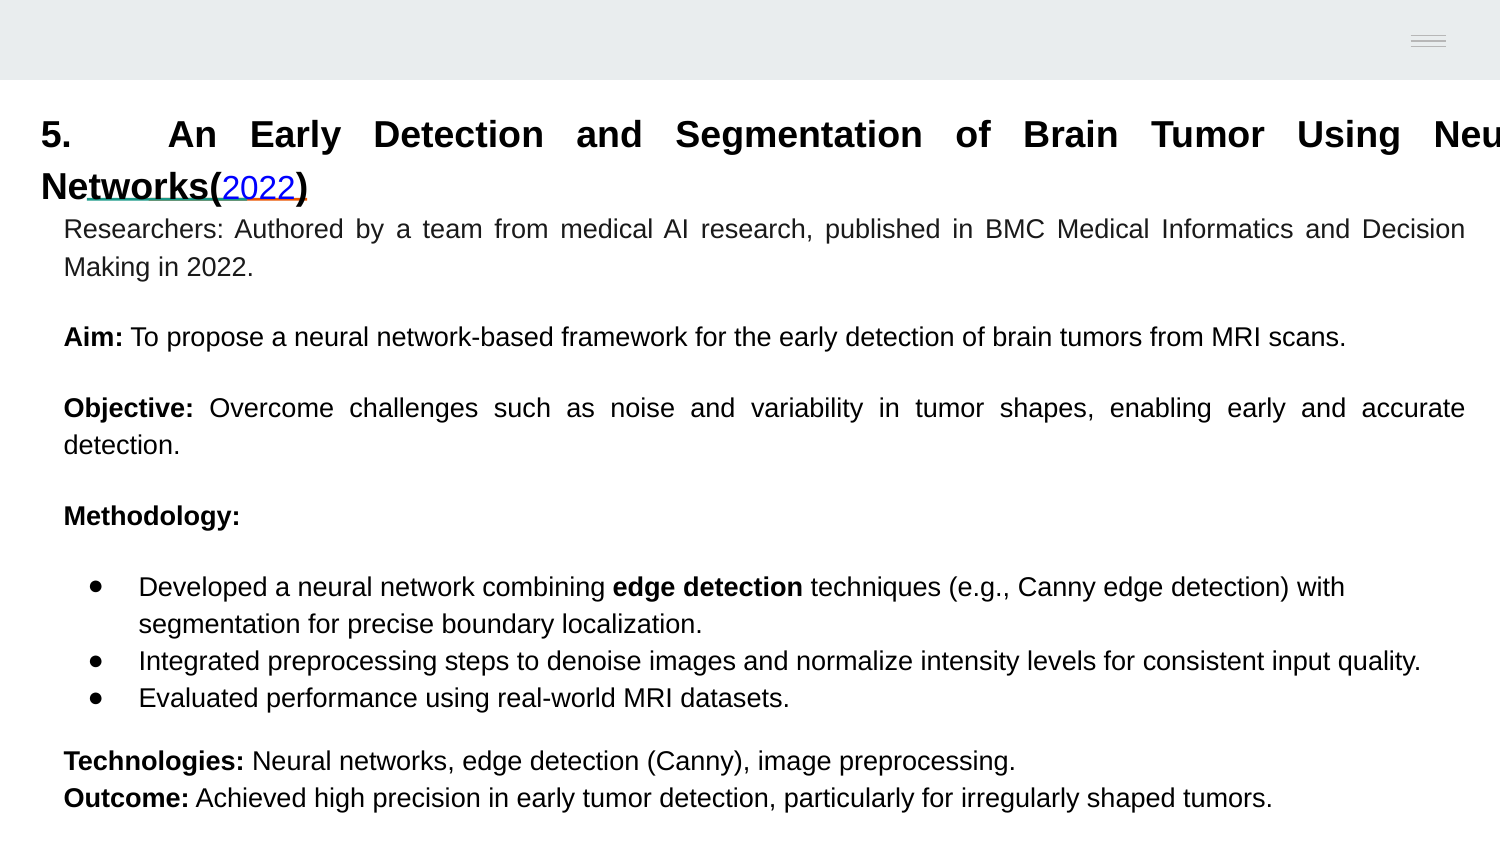

# 5.   An Early Detection and Segmentation of Brain Tumor Using Neural Networks(2022)
Researchers: Authored by a team from medical AI research, published in BMC Medical Informatics and Decision Making in 2022.
Aim: To propose a neural network-based framework for the early detection of brain tumors from MRI scans.
Objective: Overcome challenges such as noise and variability in tumor shapes, enabling early and accurate detection.
Methodology:
Developed a neural network combining edge detection techniques (e.g., Canny edge detection) with segmentation for precise boundary localization.
Integrated preprocessing steps to denoise images and normalize intensity levels for consistent input quality.
Evaluated performance using real-world MRI datasets.
Technologies: Neural networks, edge detection (Canny), image preprocessing.
Outcome: Achieved high precision in early tumor detection, particularly for irregularly shaped tumors.